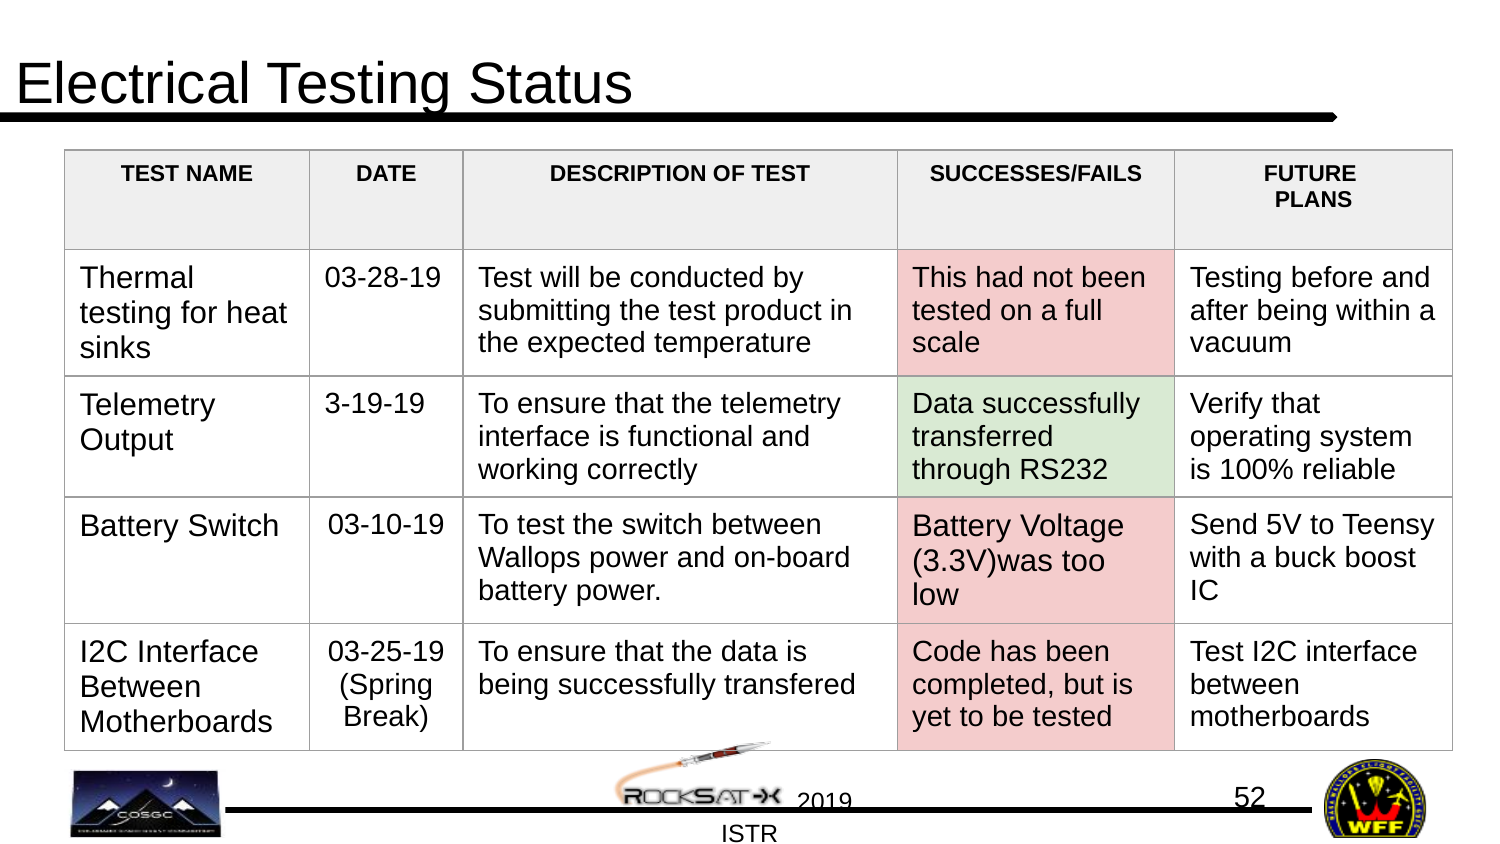

# Electrical Testing Status
| TEST NAME | DATE | DESCRIPTION OF TEST | SUCCESSES/FAILS | FUTURE PLANS |
| --- | --- | --- | --- | --- |
| Thermal testing for heat sinks | 03-28-19 | Test will be conducted by submitting the test product in the expected temperature | This had not been tested on a full scale | Testing before and after being within a vacuum |
| Telemetry Output | 3-19-19 | To ensure that the telemetry interface is functional and working correctly | Data successfully transferred through RS232 | Verify that operating system is 100% reliable |
| Battery Switch | 03-10-19 | To test the switch between Wallops power and on-board battery power. | Battery Voltage (3.3V)was too low | Send 5V to Teensy with a buck boost IC |
| I2C Interface Between Motherboards | 03-25-19 (Spring Break) | To ensure that the data is being successfully transfered | Code has been completed, but is yet to be tested | Test I2C interface between motherboards |
52